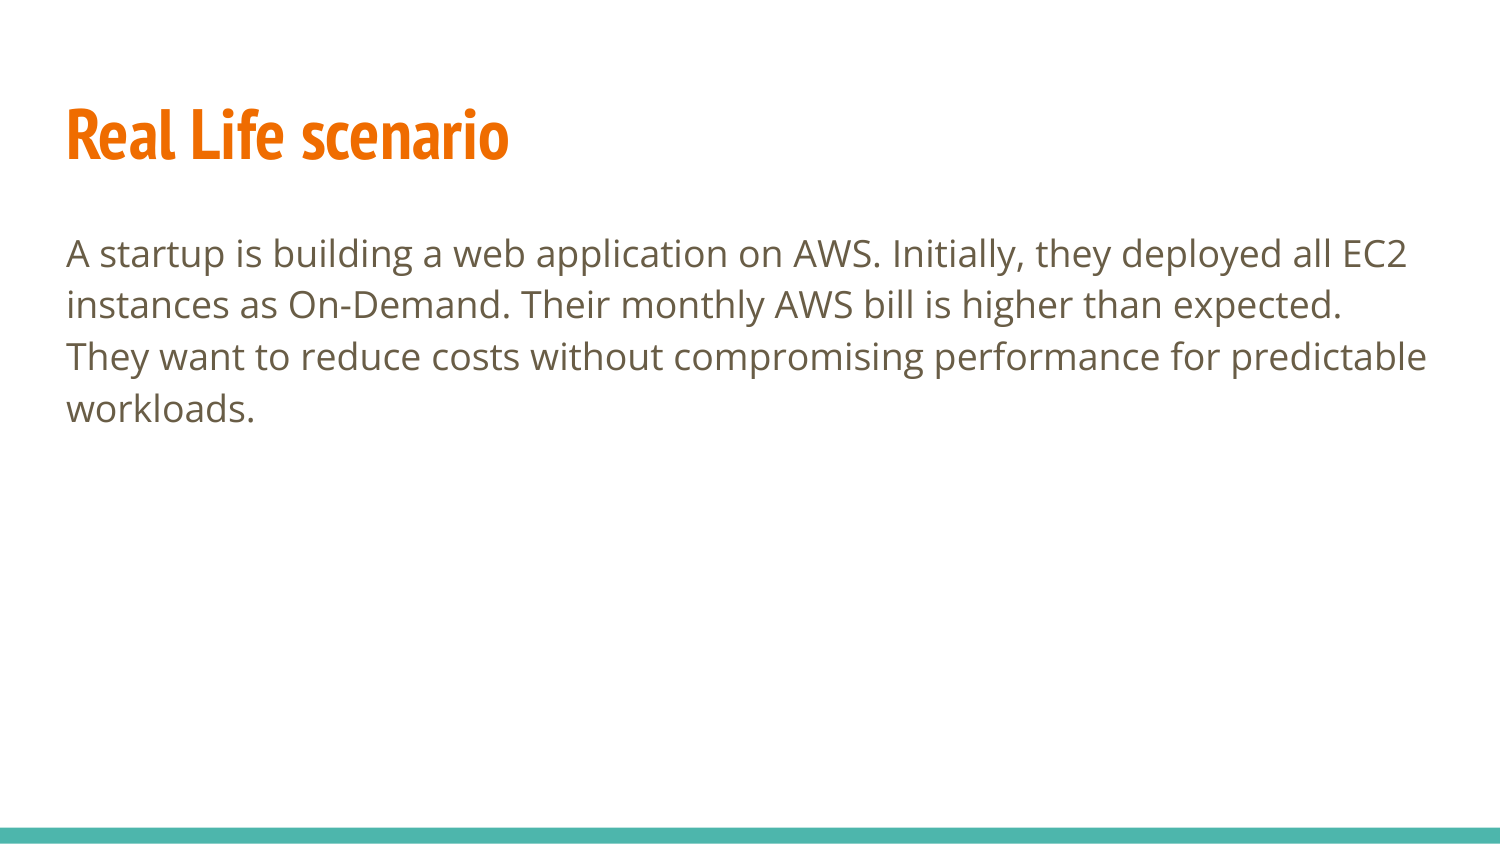

# Real Life scenario
A startup is building a web application on AWS. Initially, they deployed all EC2 instances as On-Demand. Their monthly AWS bill is higher than expected. They want to reduce costs without compromising performance for predictable workloads.